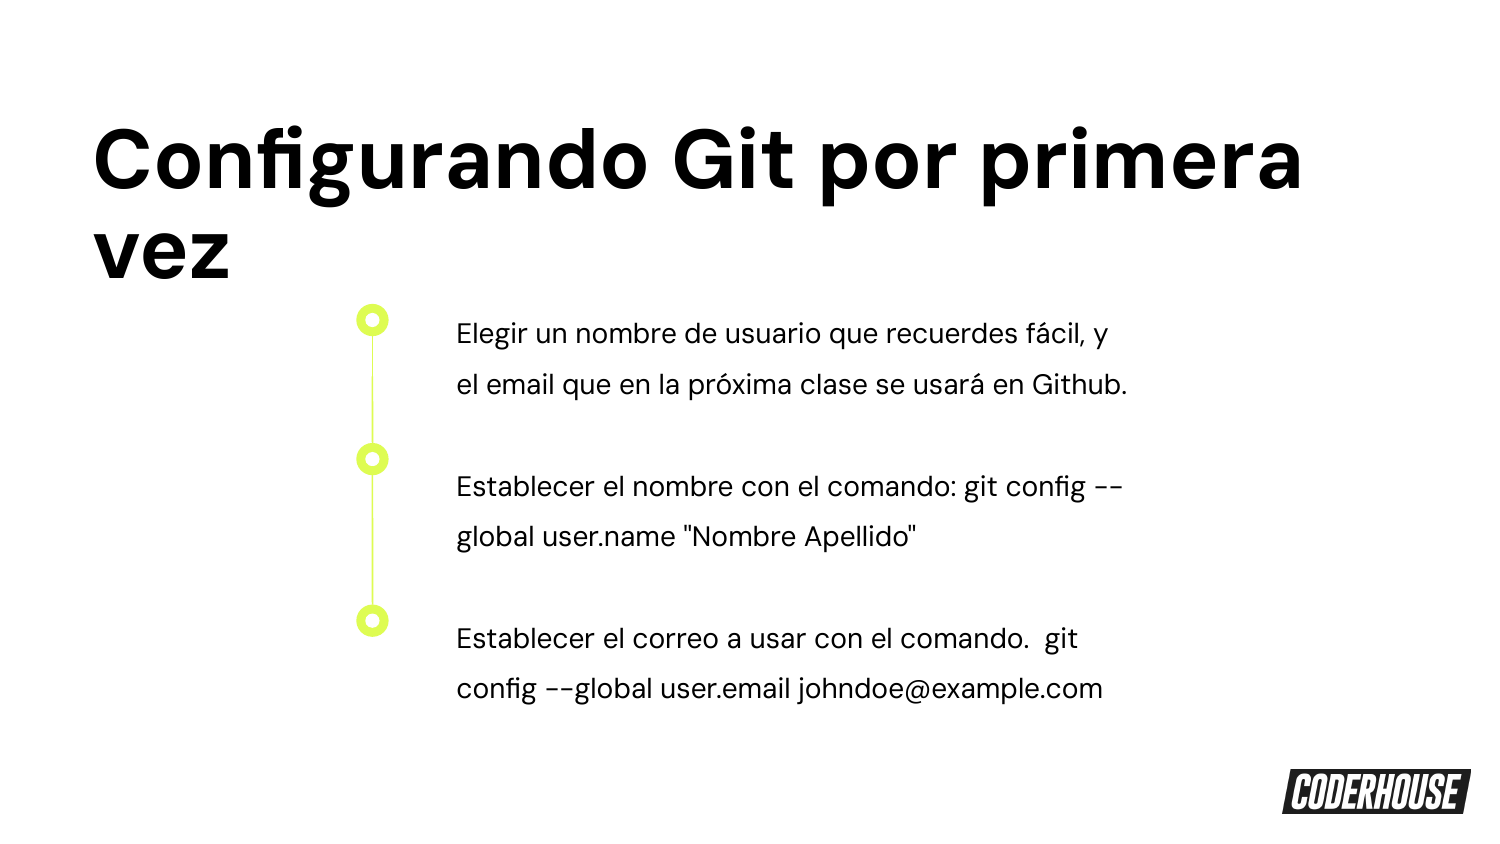

Configurando Git por primera vez
Elegir un nombre de usuario que recuerdes fácil, y el email que en la próxima clase se usará en Github.

Establecer el nombre con el comando: git config --global user.name "Nombre Apellido"

Establecer el correo a usar con el comando.  git config --global user.email johndoe@example.com